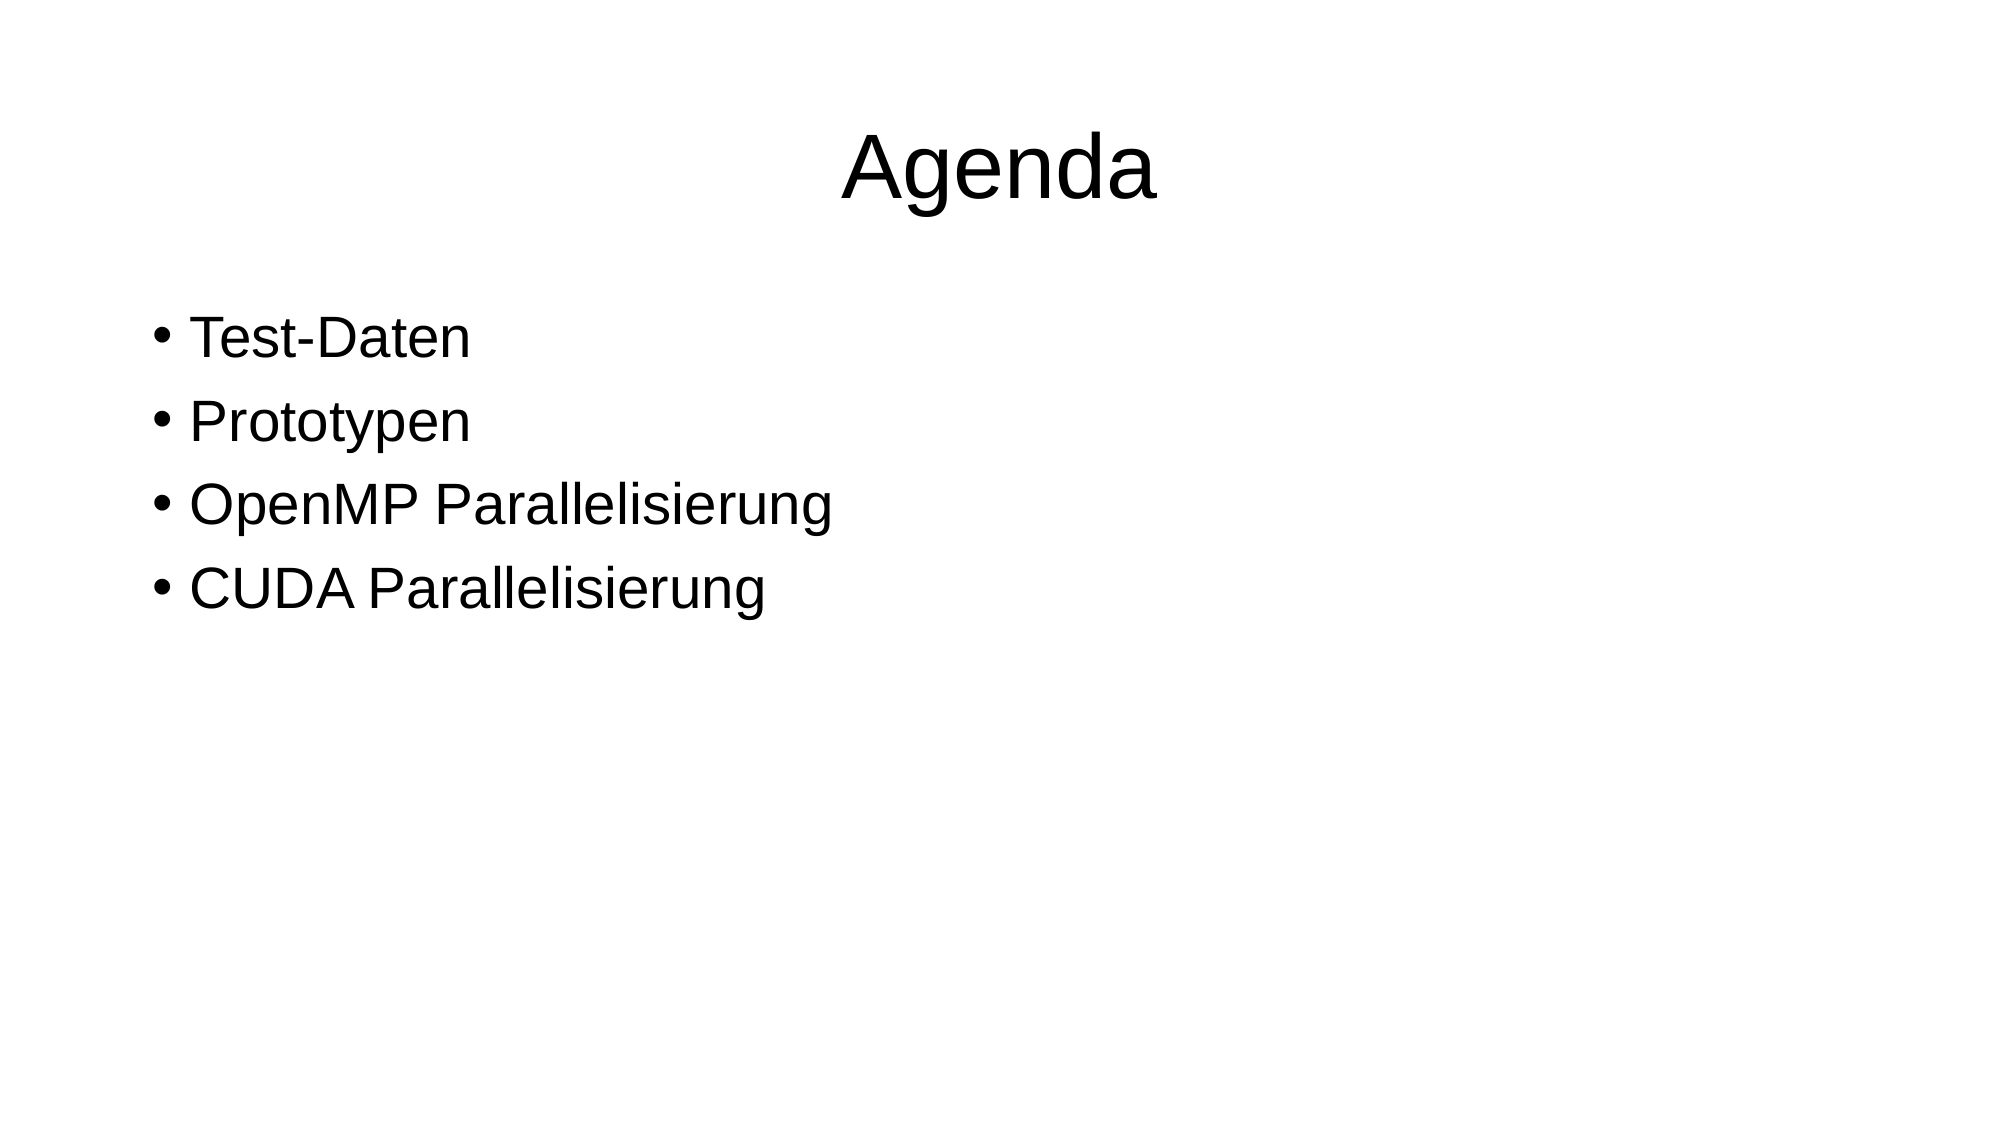

# Agenda
Test-Daten
Prototypen
OpenMP Parallelisierung
CUDA Parallelisierung